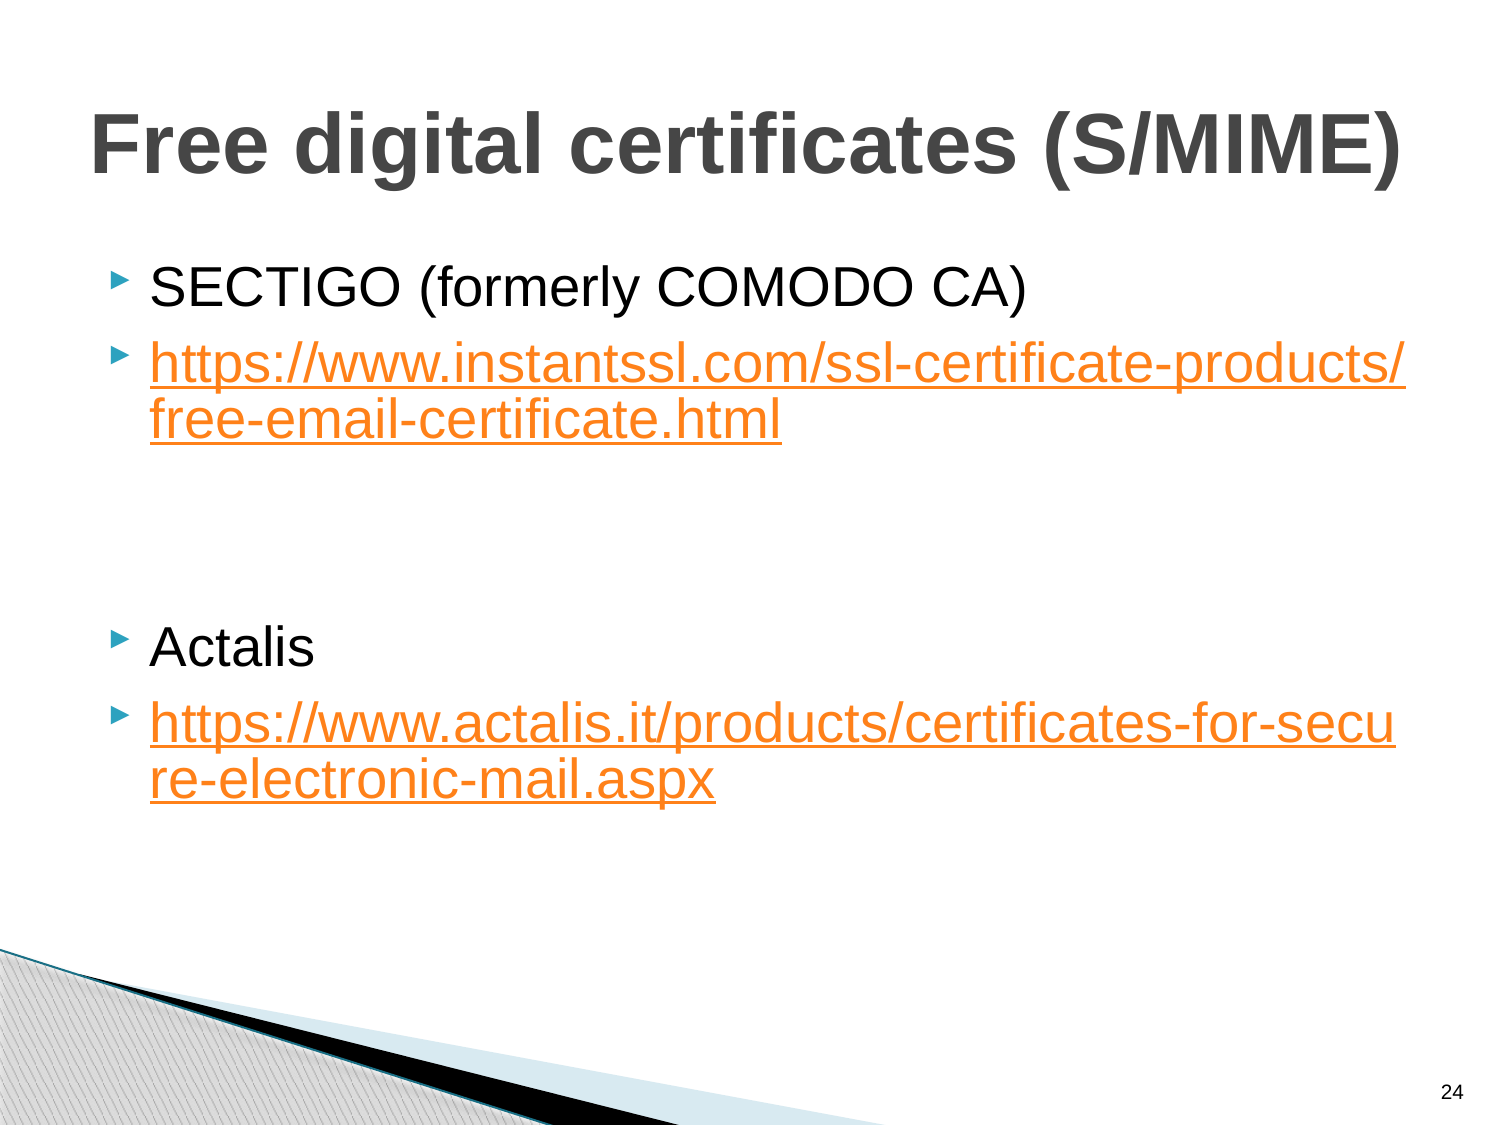

# Free digital certificates (S/MIME)
SECTIGO (formerly COMODO CA)
https://www.instantssl.com/ssl-certificate-products/free-email-certificate.html

Actalis
https://www.actalis.it/products/certificates-for-secure-electronic-mail.aspx

24